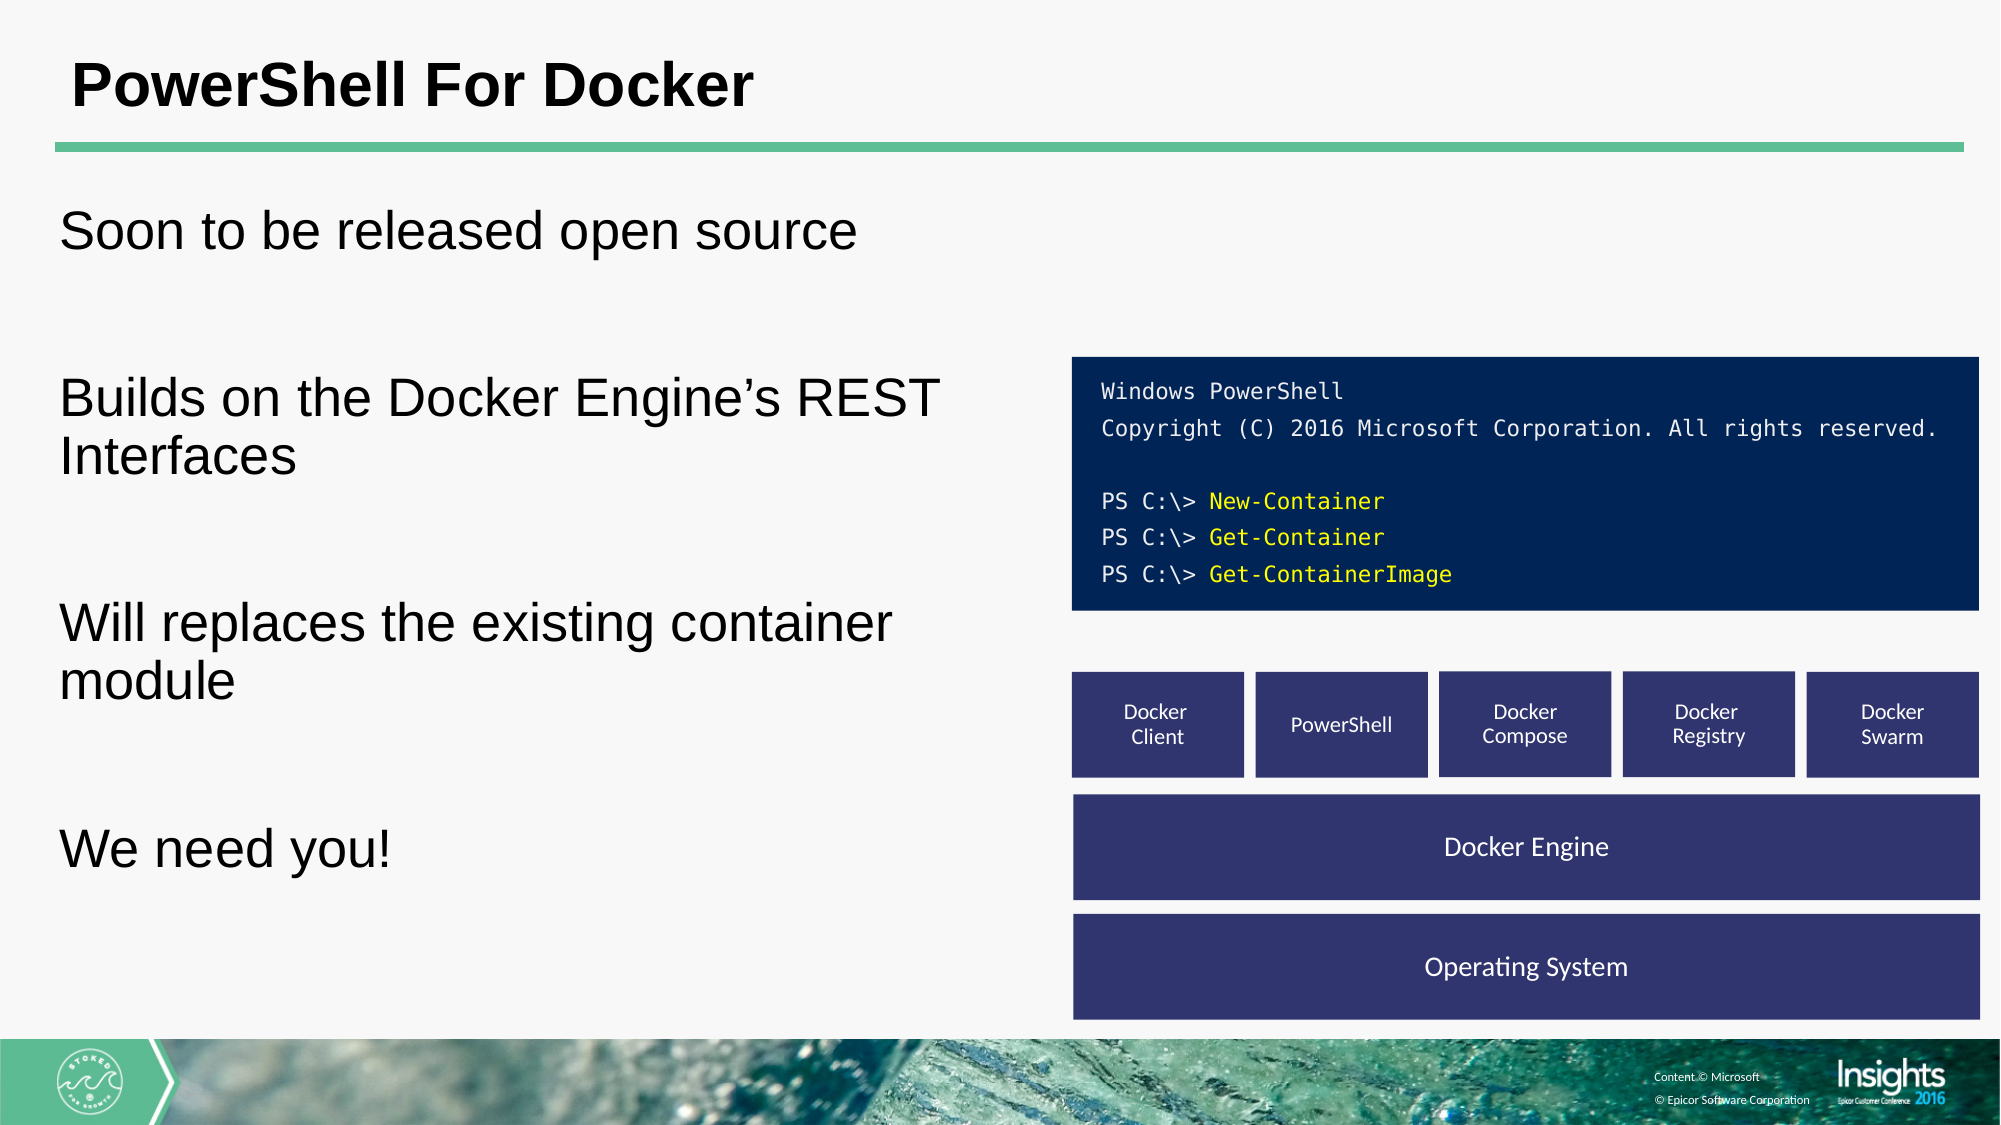

# PowerShell For Docker
Soon to be released open source

Builds on the Docker Engine’s REST Interfaces

Will replaces the existing container module

We need you!
Windows PowerShell
Copyright (C) 2016 Microsoft Corporation. All rights reserved.

PS C:\> New-Container
PS C:\> Get-Container
PS C:\> Get-ContainerImage
Docker Compose
Docker
Registry
Docker
Client
PowerShell
Docker Swarm
Docker Engine
Operating System
Content © Microsoft